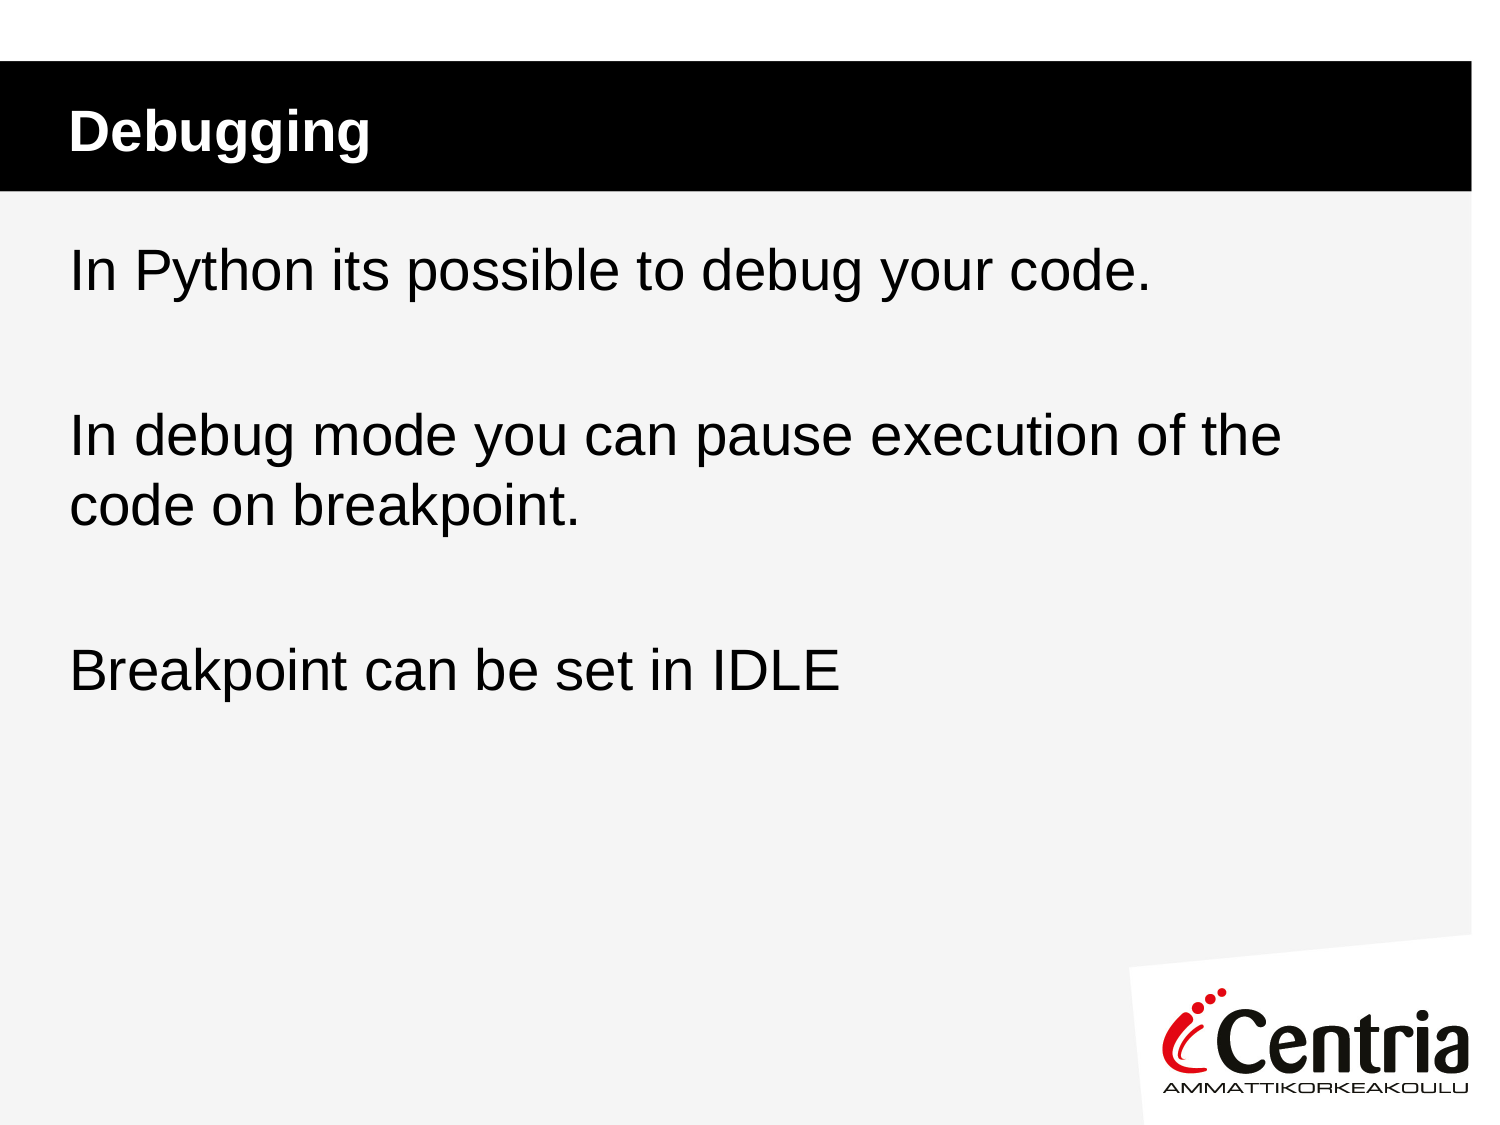

Debugging
In Python its possible to debug your code.

In debug mode you can pause execution of the code on breakpoint.

Breakpoint can be set in IDLE